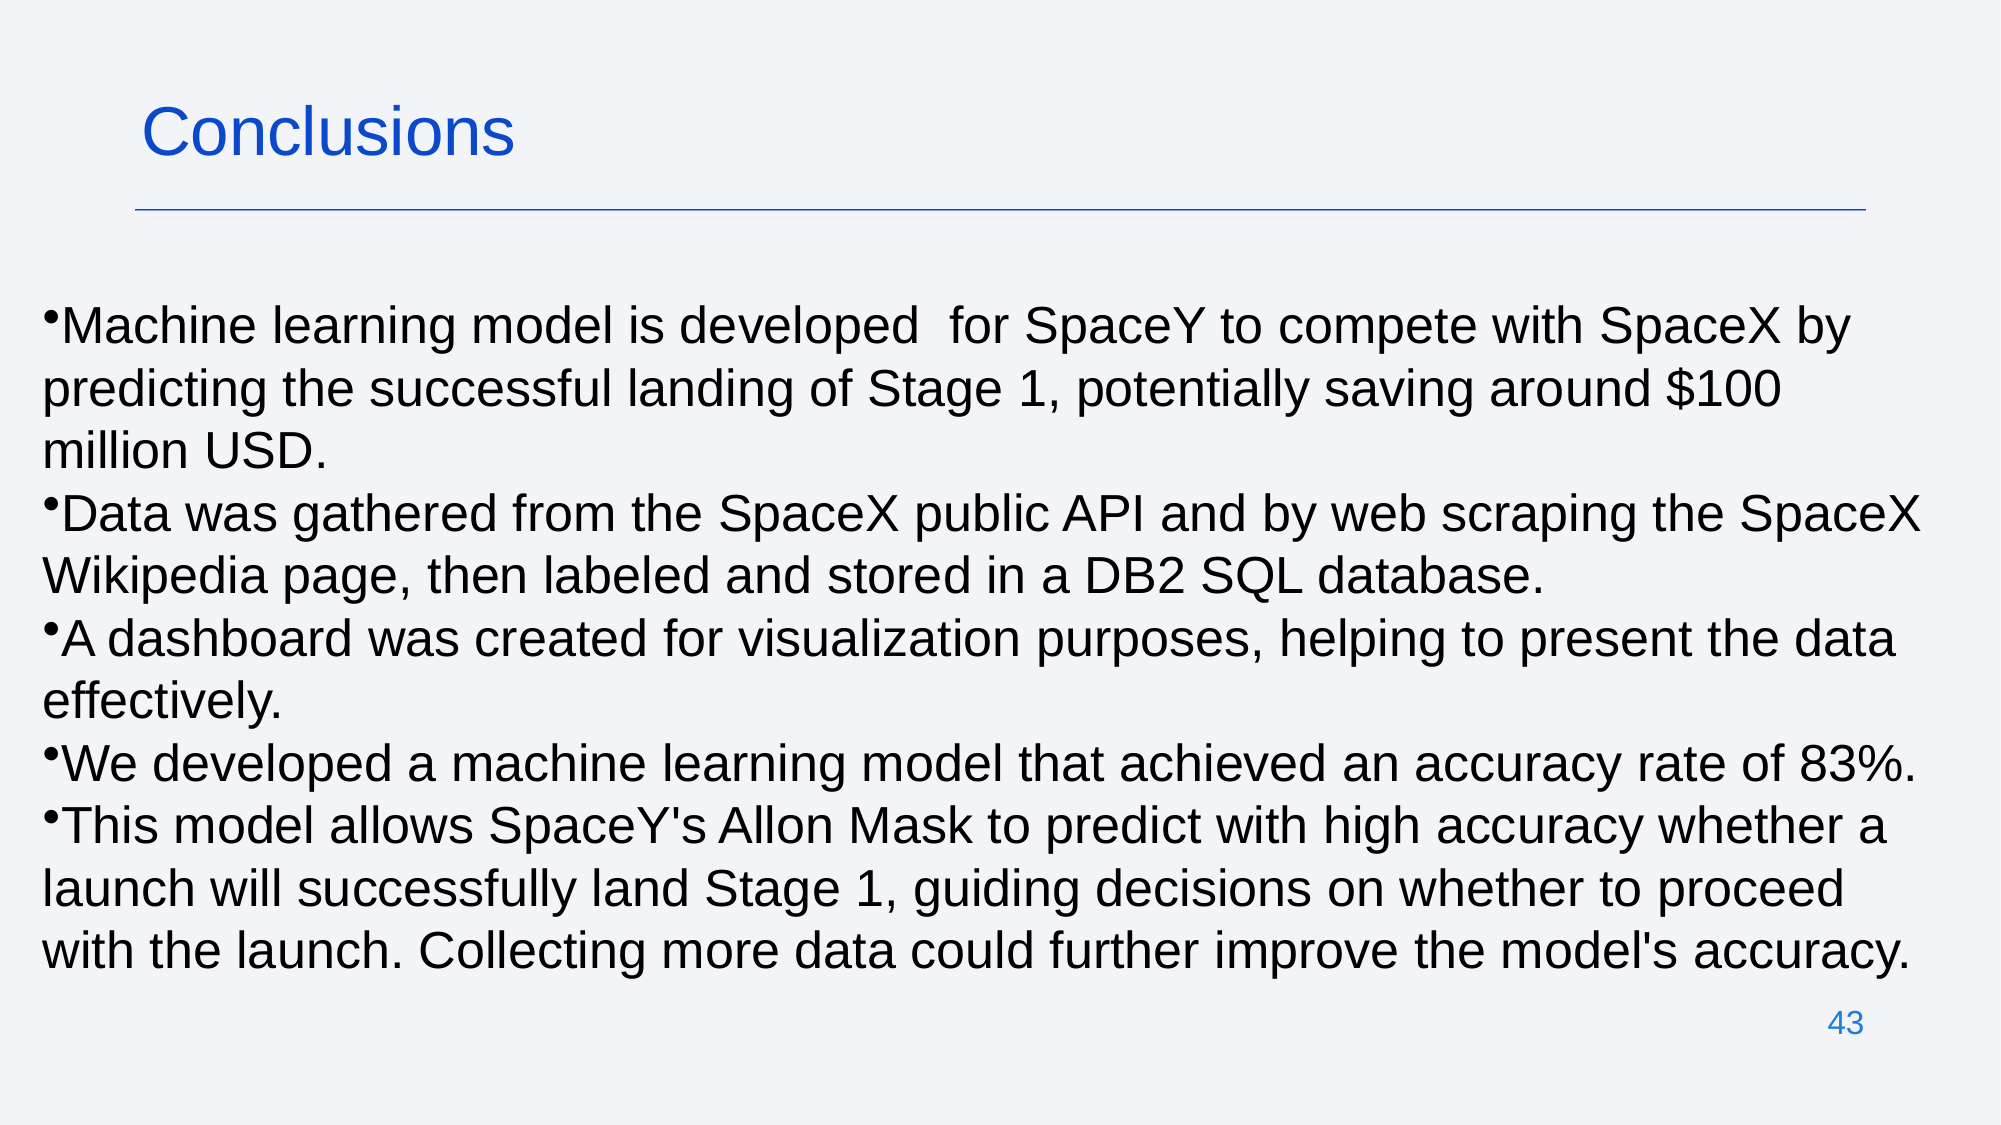

Conclusions

Machine learning model is developed  for SpaceY to compete with SpaceX by predicting the successful landing of Stage 1, potentially saving around $100 million USD.
Data was gathered from the SpaceX public API and by web scraping the SpaceX Wikipedia page, then labeled and stored in a DB2 SQL database.
A dashboard was created for visualization purposes, helping to present the data effectively.
We developed a machine learning model that achieved an accuracy rate of 83%.
This model allows SpaceY's Allon Mask to predict with high accuracy whether a launch will successfully land Stage 1, guiding decisions on whether to proceed with the launch. Collecting more data could further improve the model's accuracy.
43